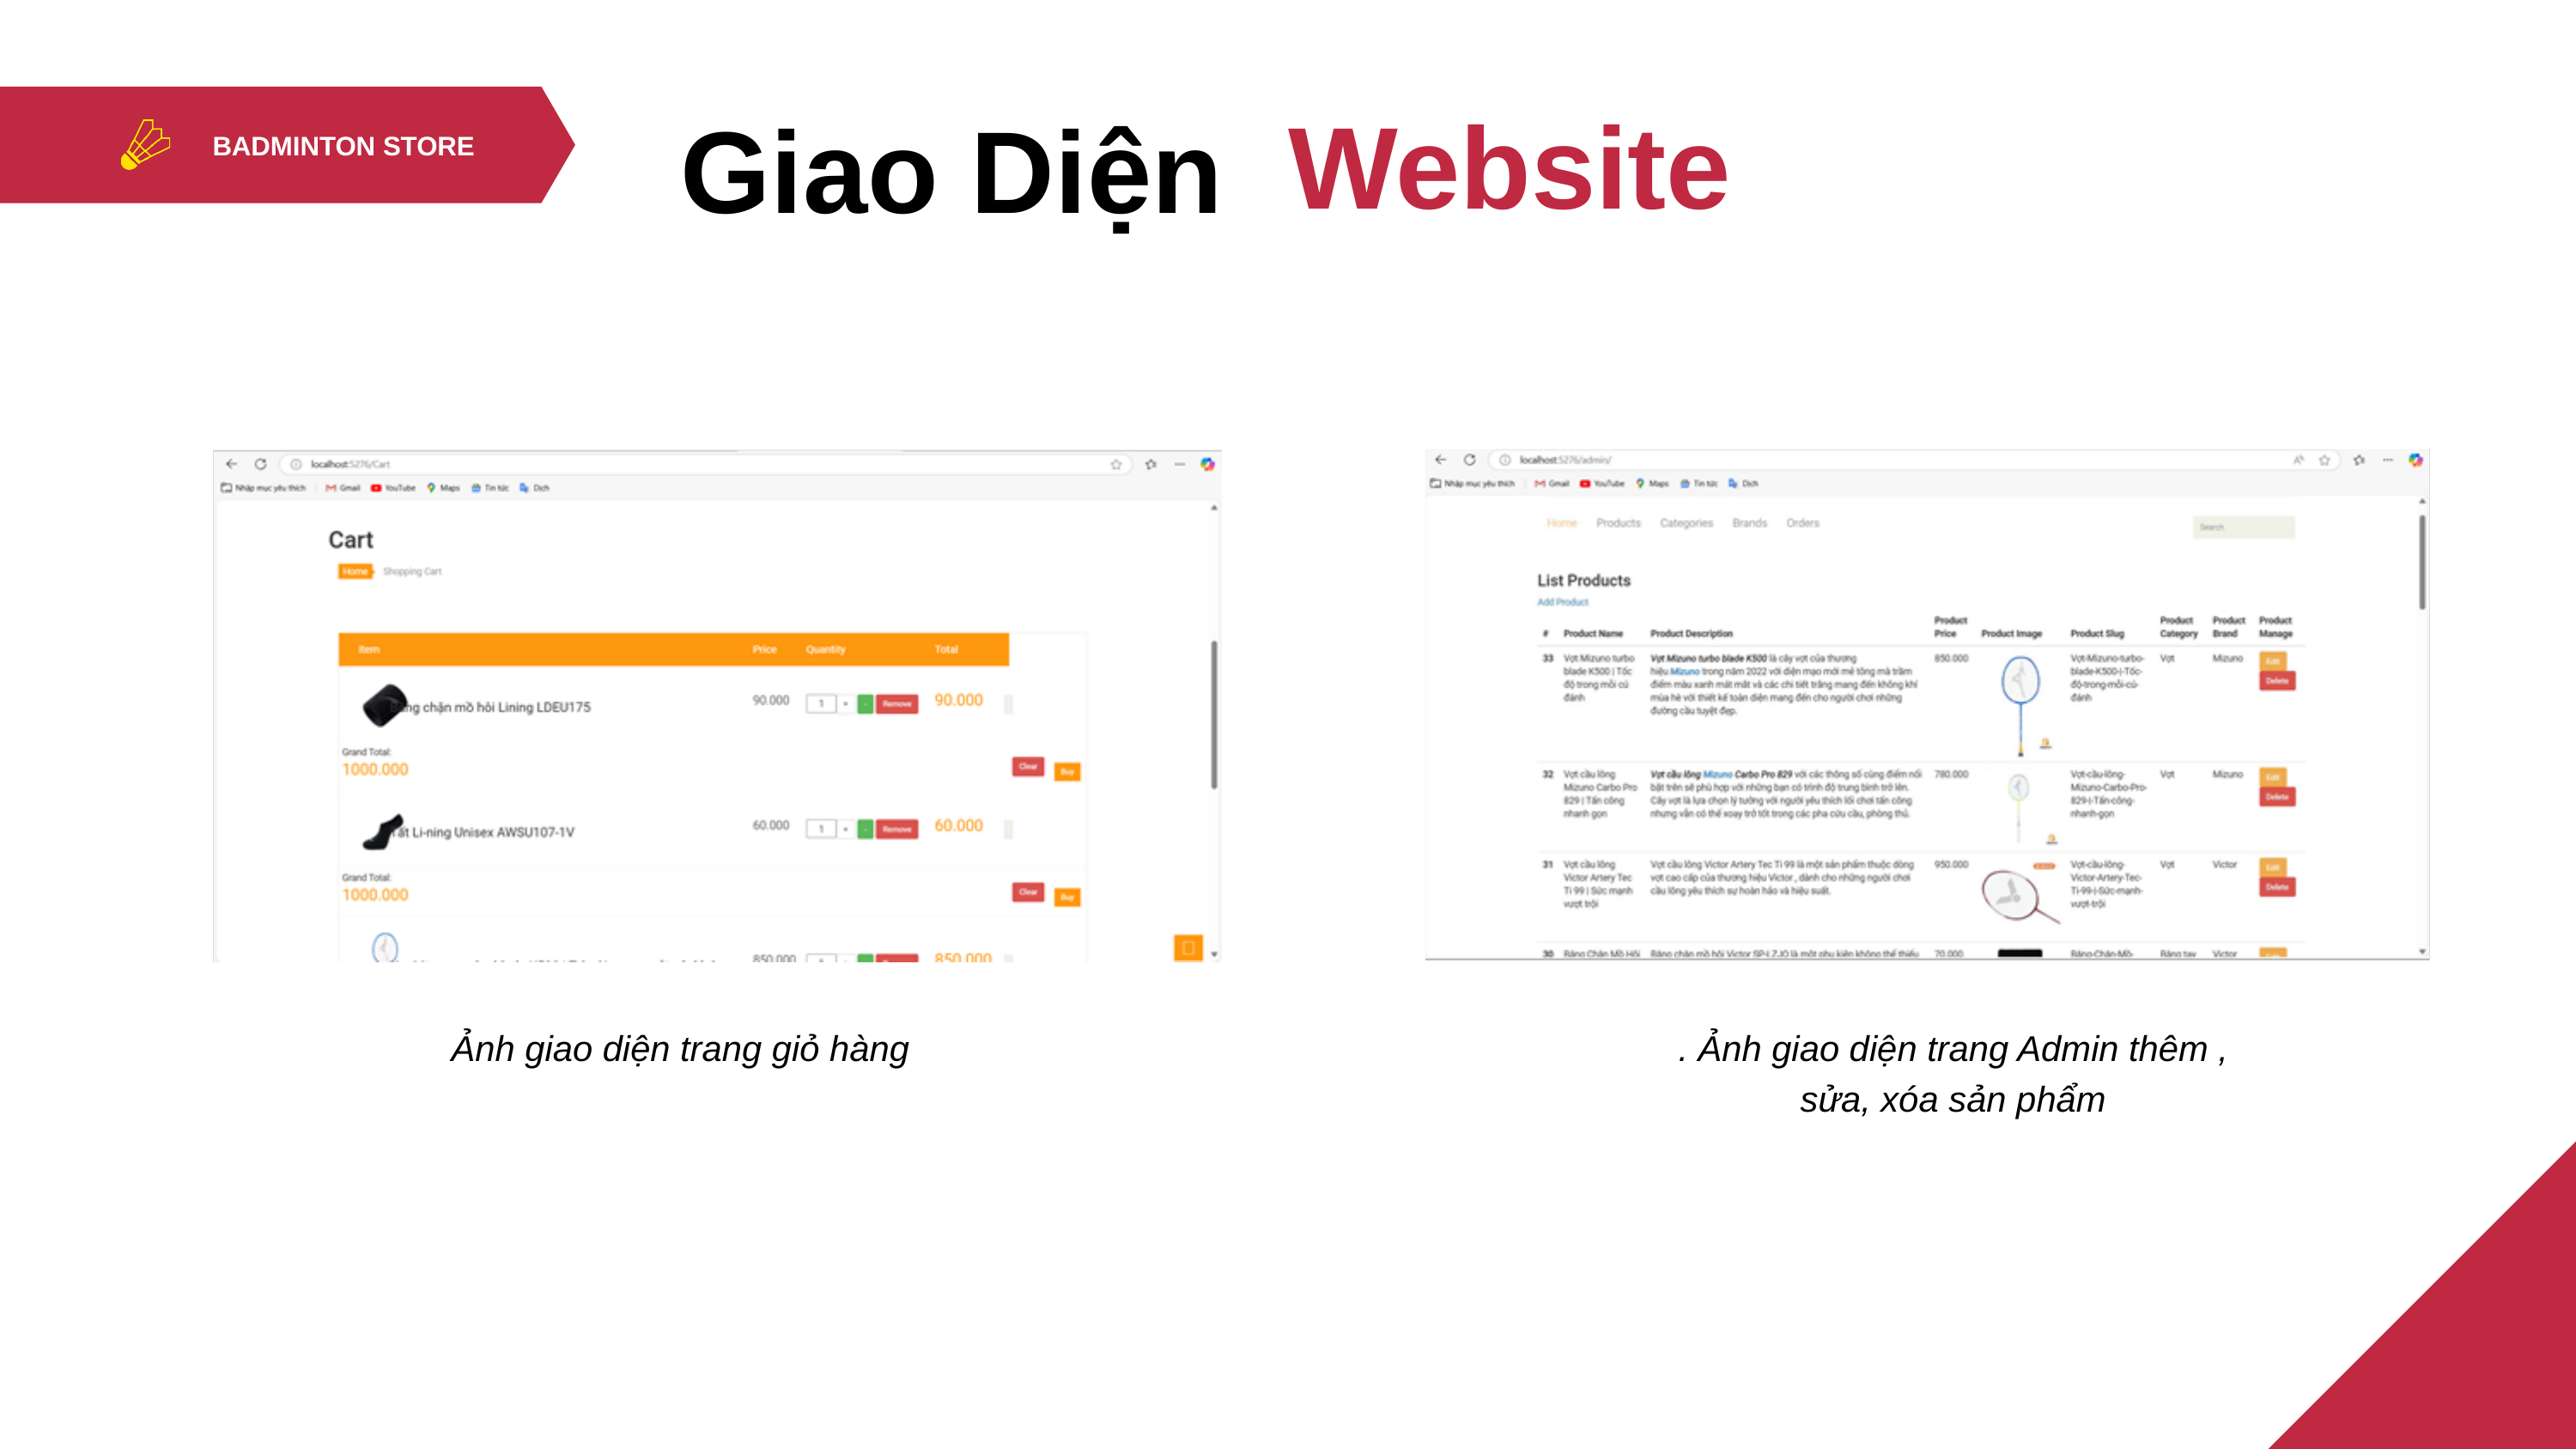

Website
Giao Diện

BADMINTON STORE

Ảnh giao diện trang giỏ hàng

. Ảnh giao diện trang Admin thêm , sửa, xóa sản phẩm